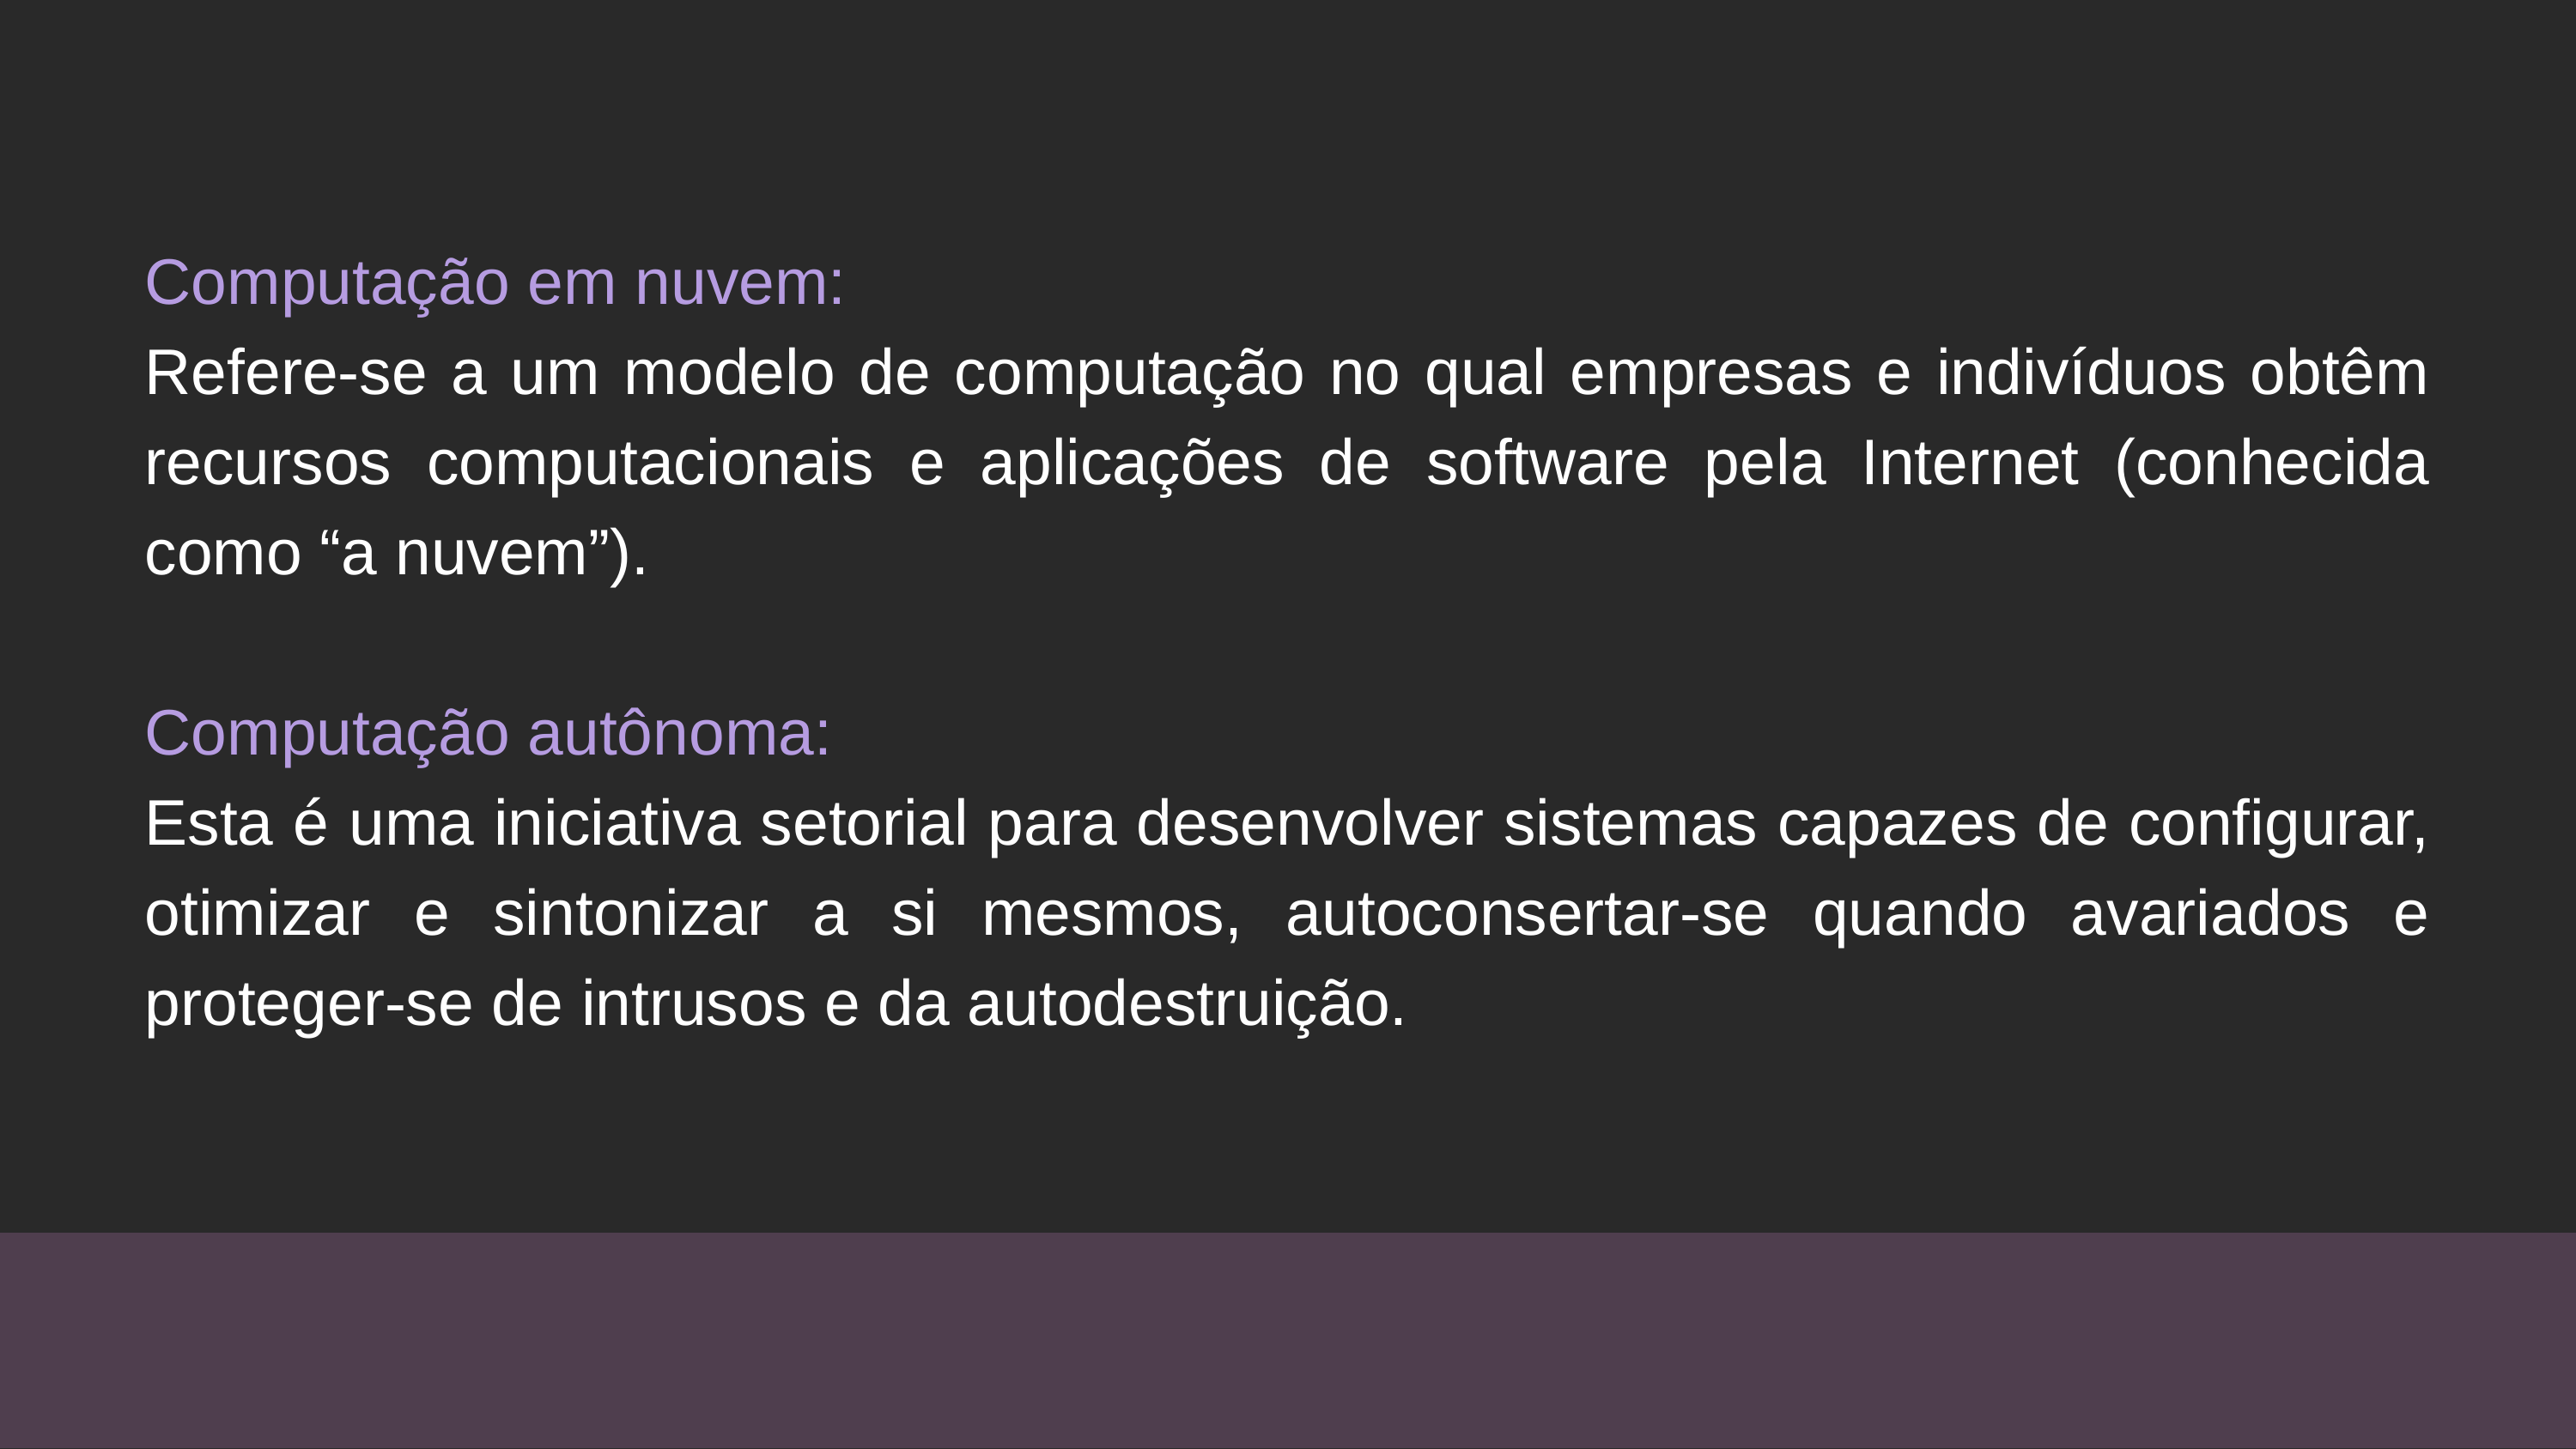

Computação em nuvem:
Refere-se a um modelo de computação no qual empresas e indivíduos obtêm recursos computacionais e aplicações de software pela Internet (conhecida como “a nuvem”).

Computação autônoma:
Esta é uma iniciativa setorial para desenvolver sistemas capazes de configurar, otimizar e sintonizar a si mesmos, autoconsertar-se quando avariados e proteger-se de intrusos e da autodestruição.